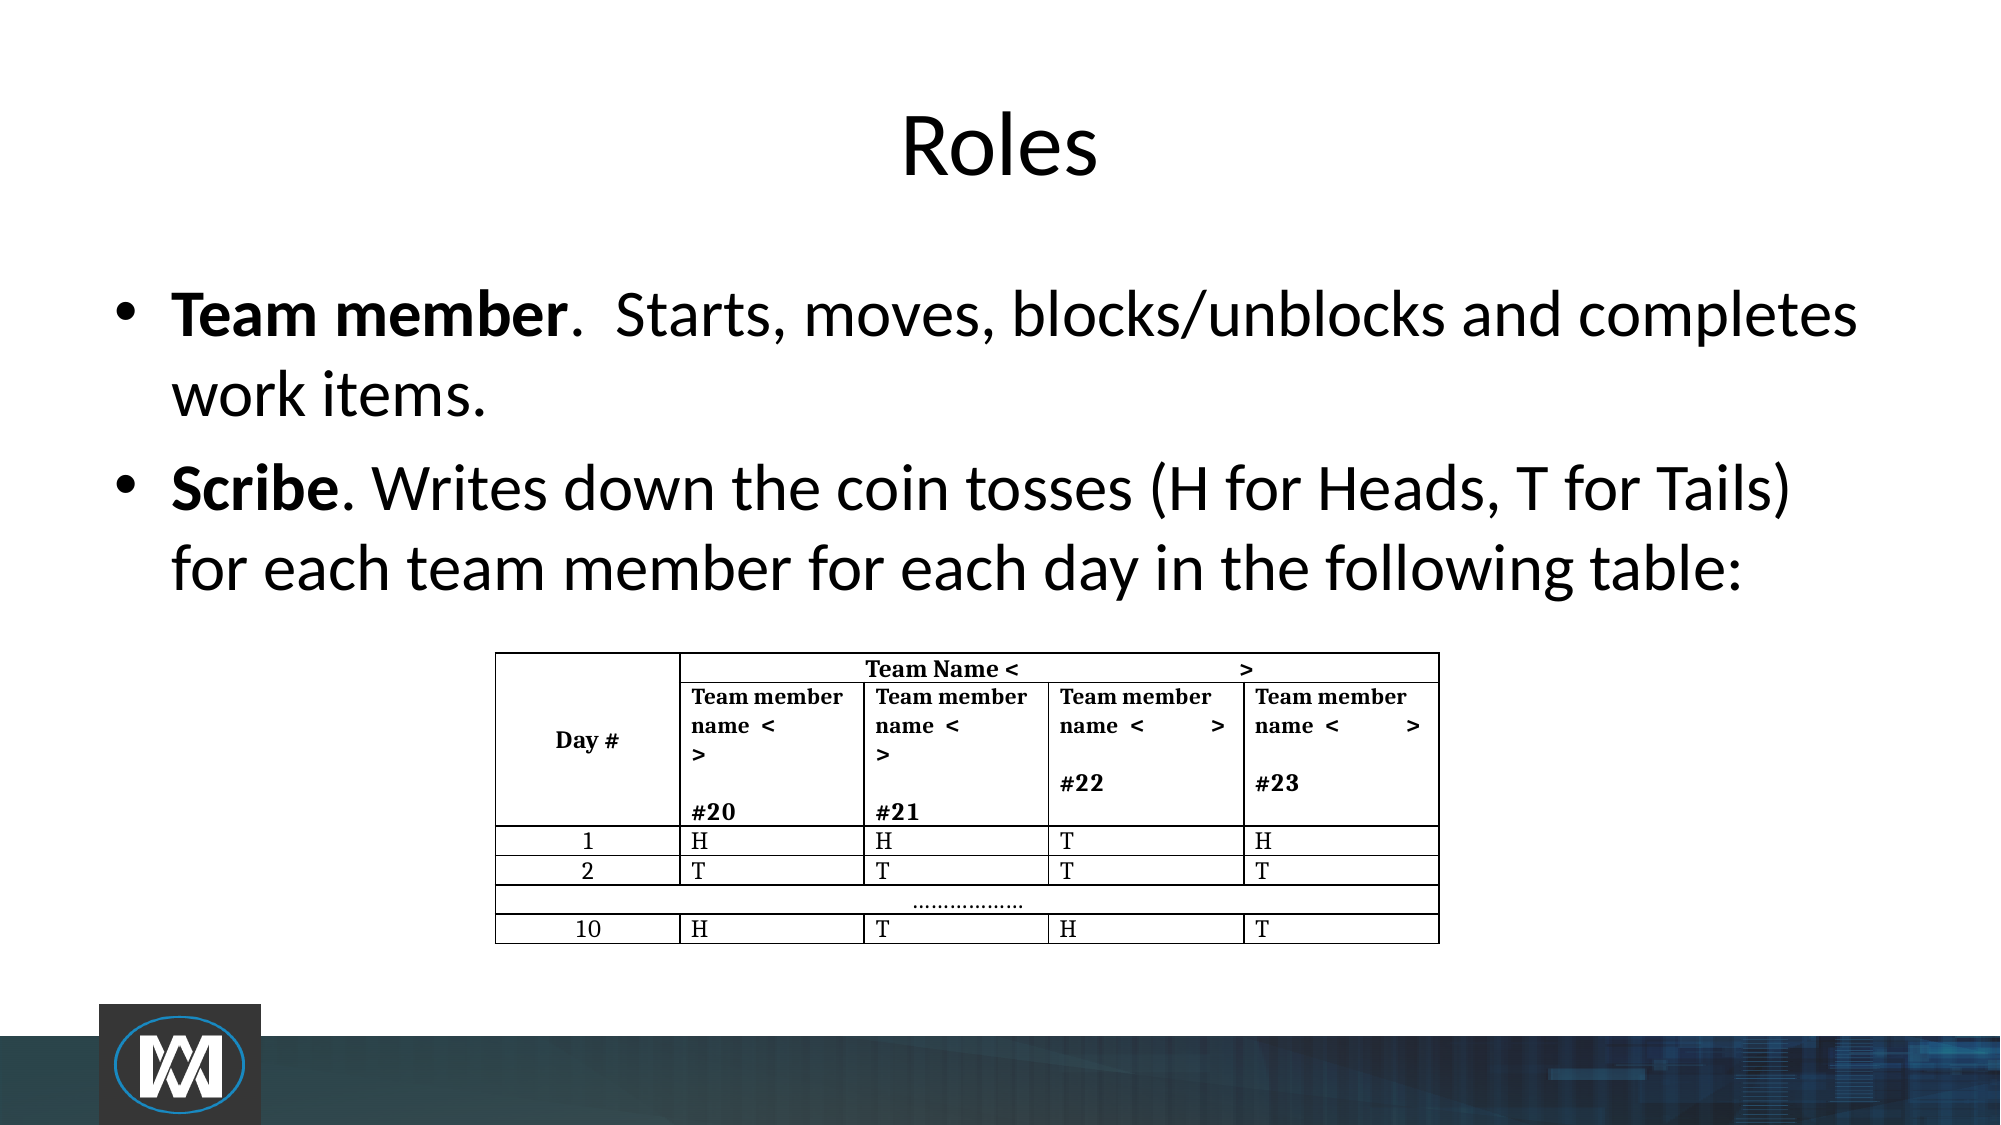

# Roles
Team member.  Starts, moves, blocks/unblocks and completes work items.
Scribe. Writes down the coin tosses (H for Heads, T for Tails) for each team member for each day in the following table:

| Day # | Team Name < > |  |  |  |
| --- | --- | --- | --- | --- |
|  | Team member name < >   #20 | Team member name < >   #21 | Team member name < >   #22 | Team member name < >   #23 |
| 1 | H | H | T | H |
| 2 | T | T | T | T |
| ……………… |  |  |  |  |
| 10 | H | T | H | T |